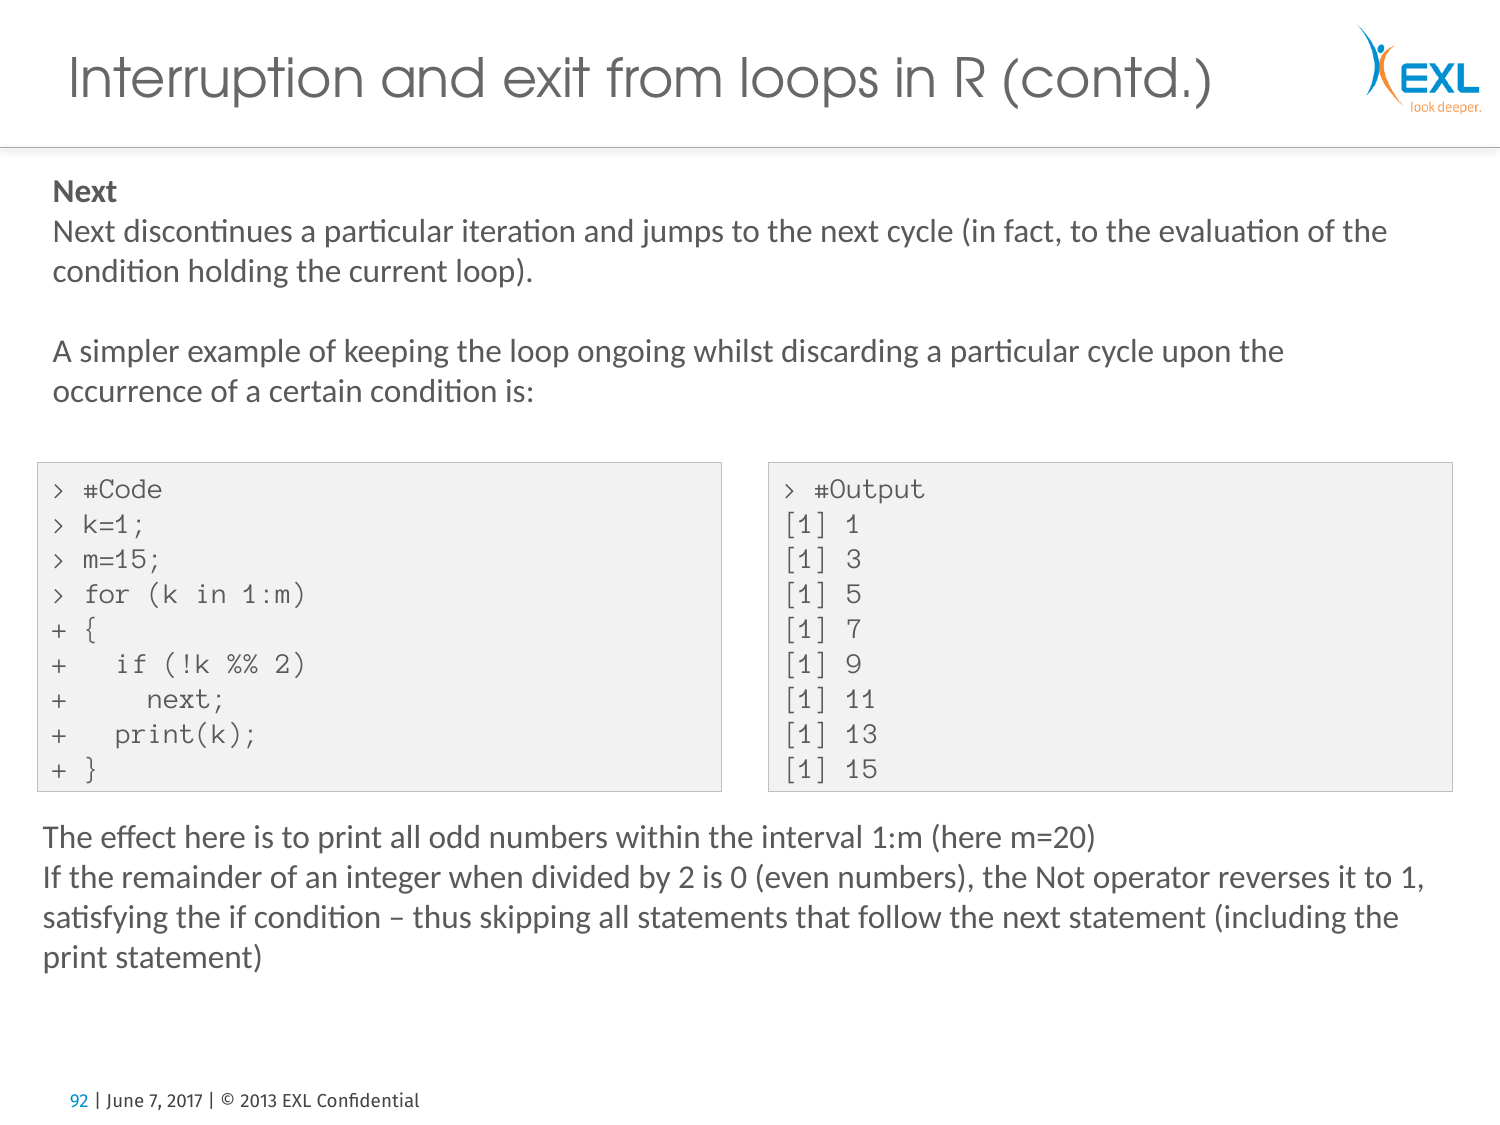

# Interruption and exit from loops in R (contd.)
Next
Next discontinues a particular iteration and jumps to the next cycle (in fact, to the evaluation of the condition holding the current loop).
A simpler example of keeping the loop ongoing whilst discarding a particular cycle upon the occurrence of a certain condition is:
> #Code
> k=1;
> m=15;
> for (k in 1:m)
+ {
+   if (!k %% 2)
+     next;
+   print(k);
+ }
> #Output
[1] 1
[1] 3
[1] 5
[1] 7
[1] 9
[1] 11
[1] 13
[1] 15
The effect here is to print all odd numbers within the interval 1:m (here m=20)
If the remainder of an integer when divided by 2 is 0 (even numbers), the Not operator reverses it to 1, satisfying the if condition – thus skipping all statements that follow the next statement (including the print statement)